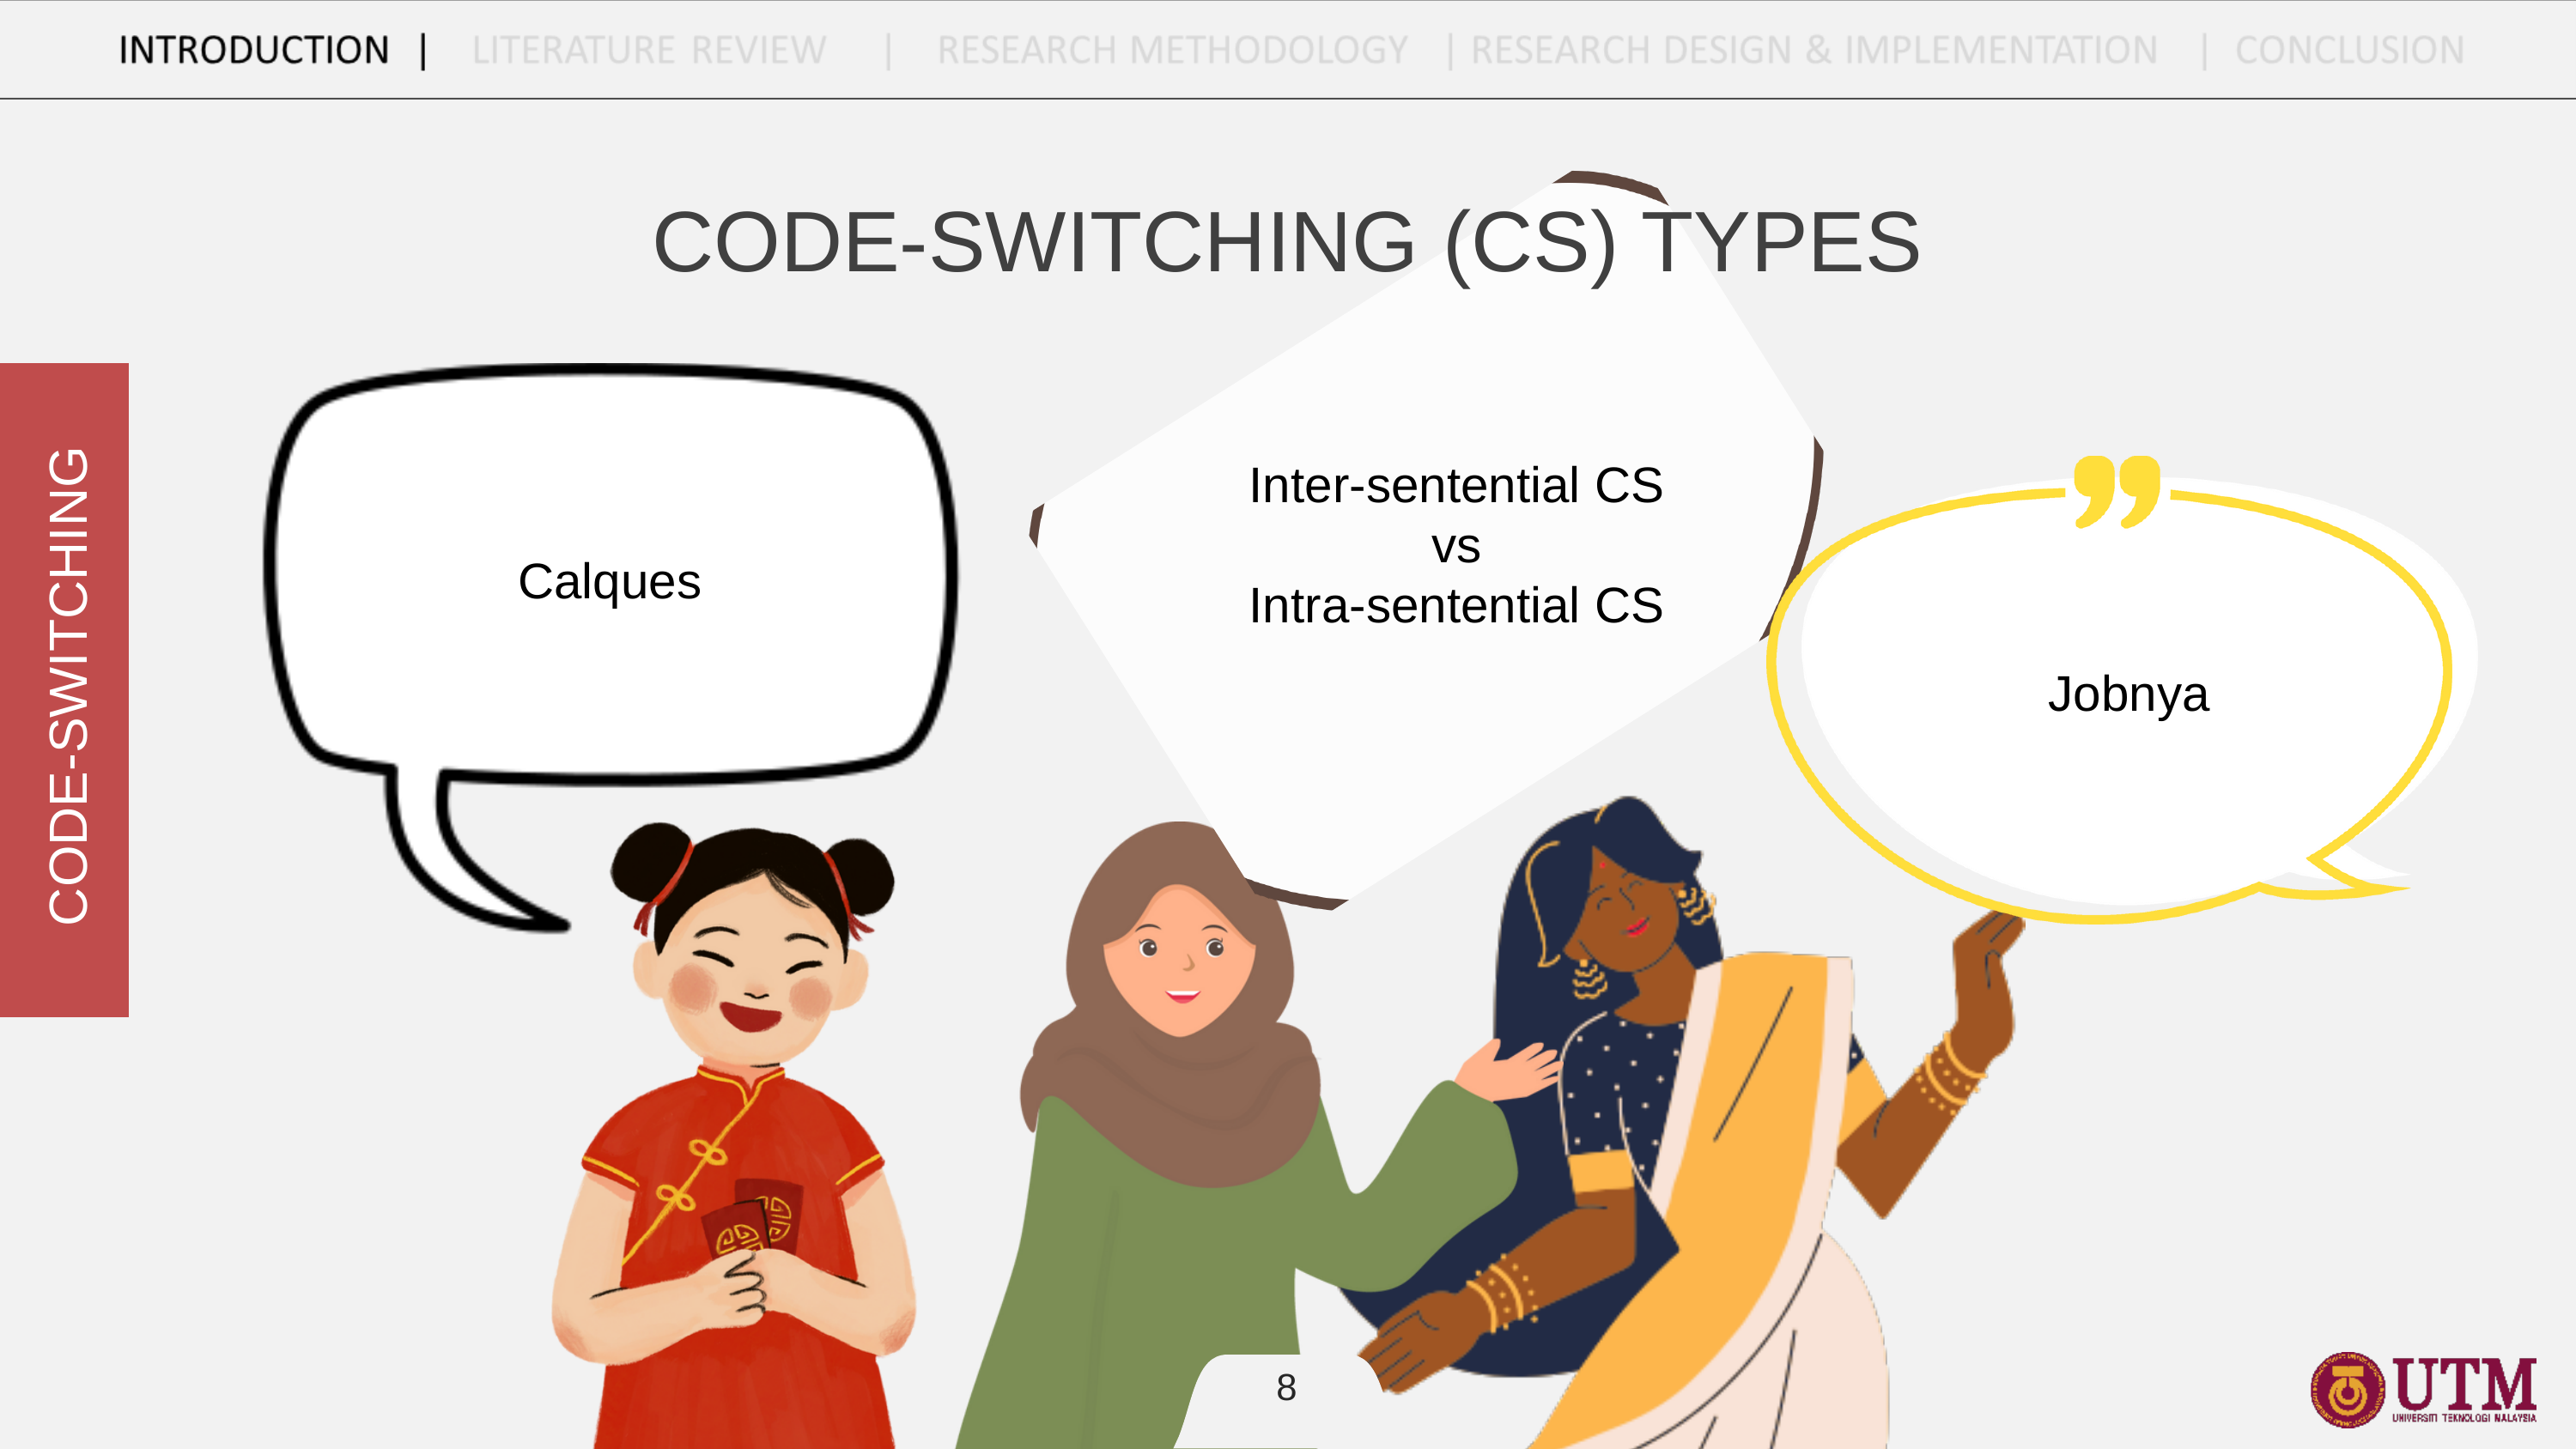

CODE-SWITCHING (CS) TYPES

Inter-sentential CS
vs
Intra-sentential CS

Calques
CODE-SWITCHING
Jobnya

8